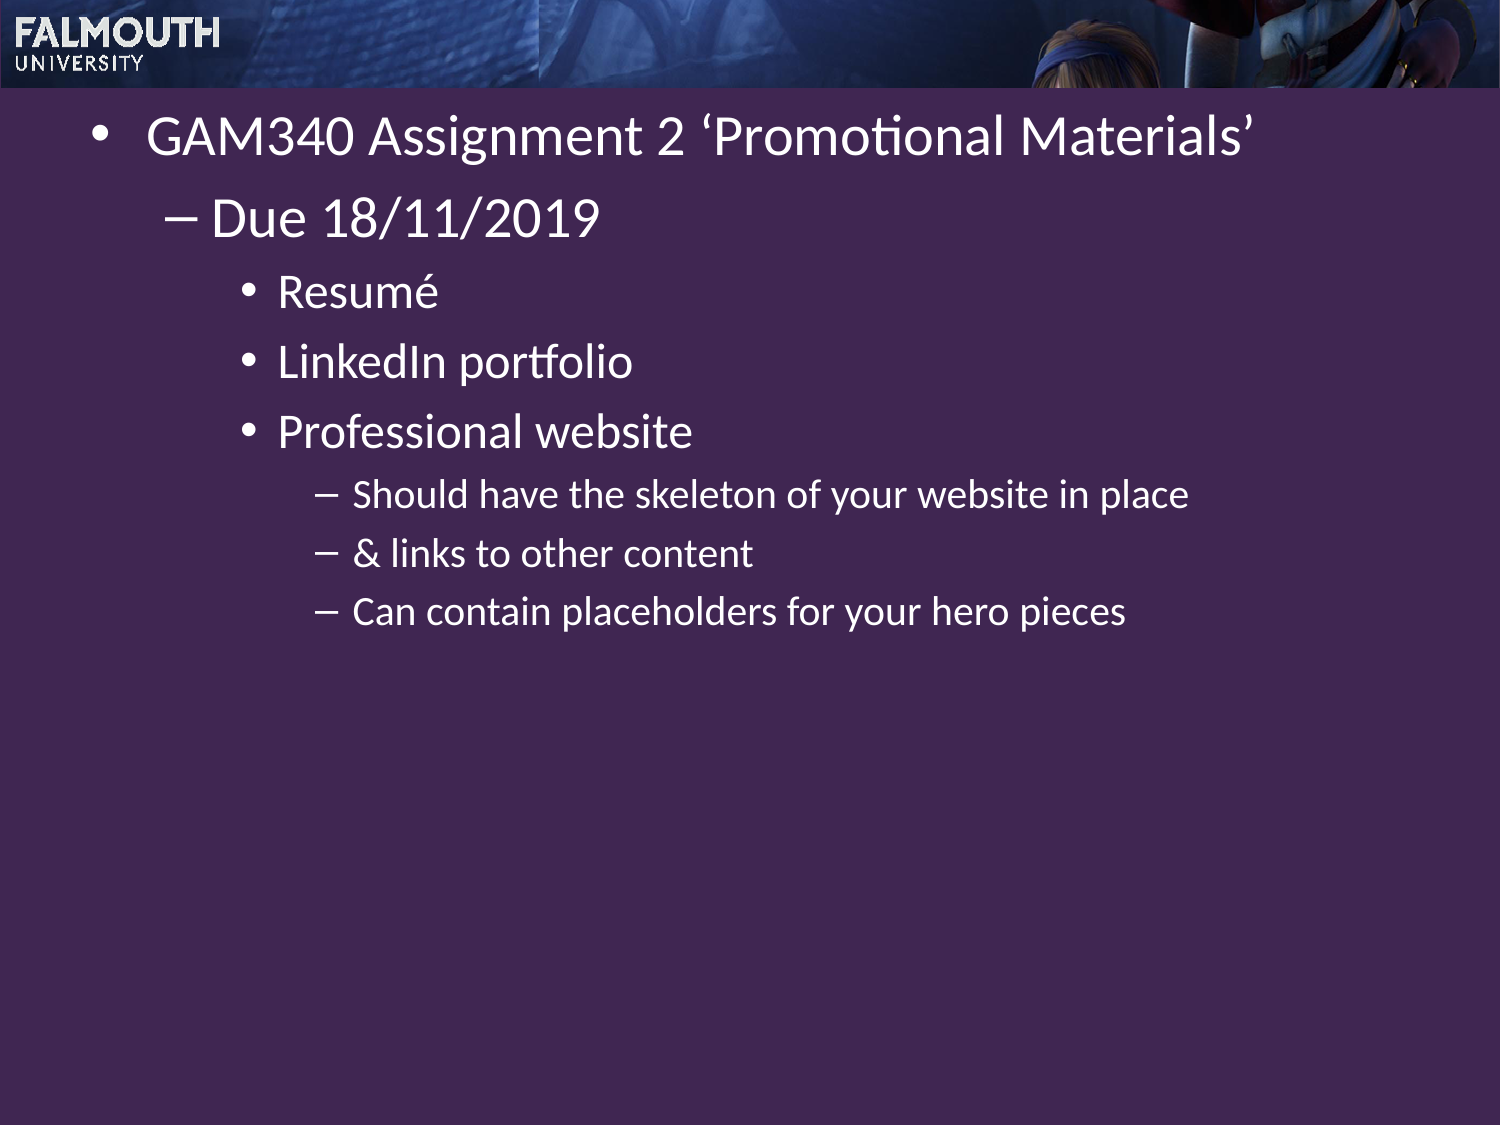

GAM340 Assignment 2 ‘Promotional Materials’
Due 18/11/2019
Resumé
LinkedIn portfolio
Professional website
Should have the skeleton of your website in place
& links to other content
Can contain placeholders for your hero pieces